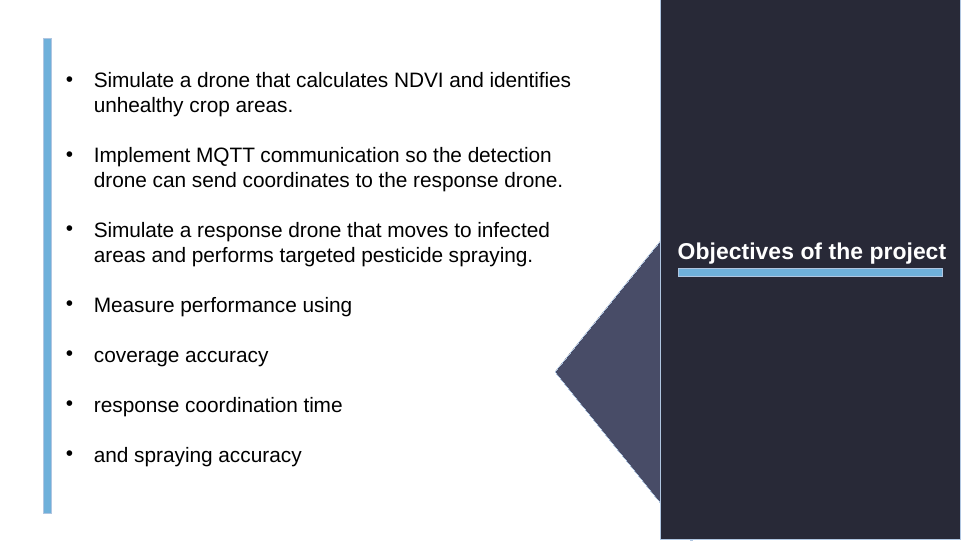

Simulate a drone that calculates NDVI and identifies unhealthy crop areas.

Implement MQTT communication so the detection drone can send coordinates to the response drone.

Simulate a response drone that moves to infected areas and performs targeted pesticide spraying.

Measure performance using

coverage accuracy

response coordination time

and spraying accuracy
Objectives of the project
#